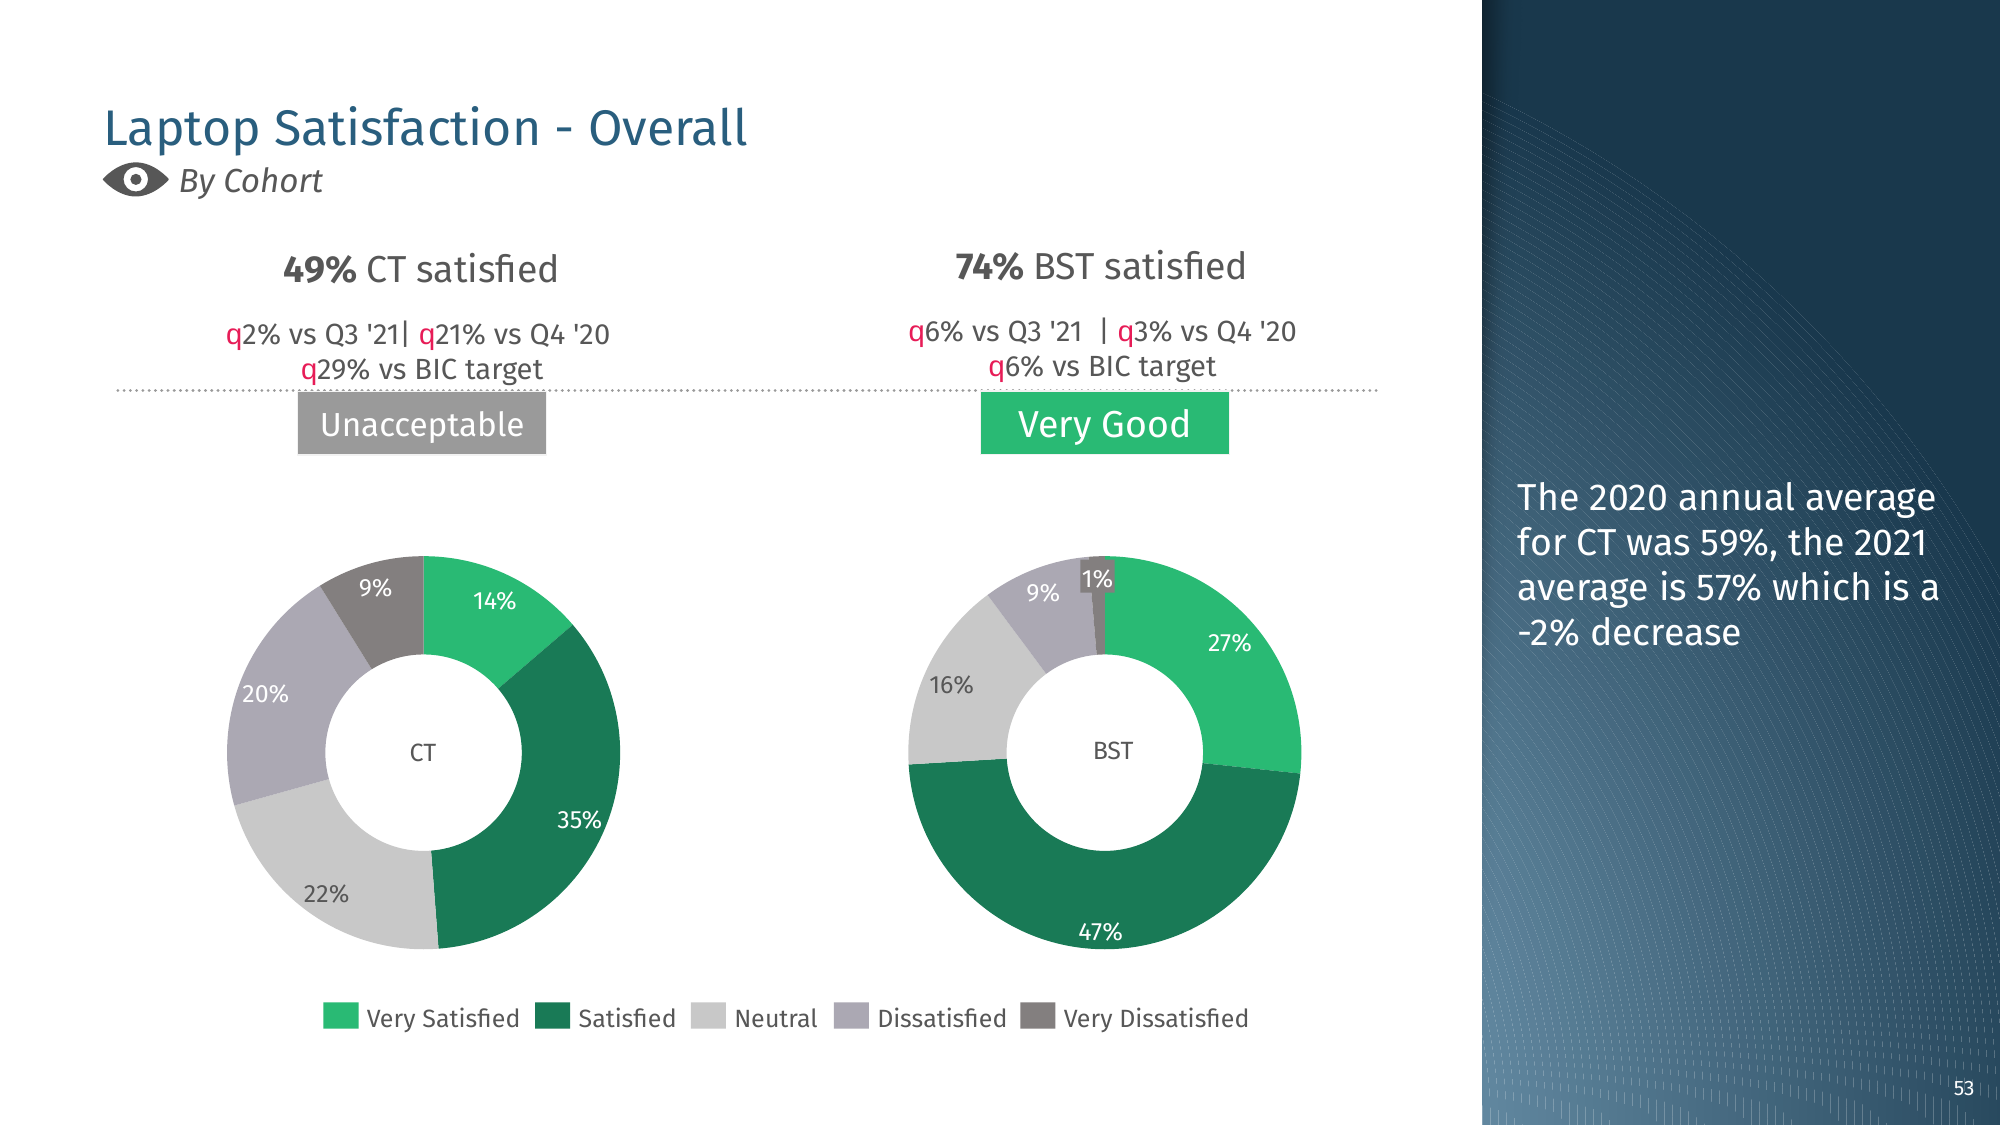

The 2020 annual average for CT was 59%, the 2021 average is 57% which is a -2% decrease
# Laptop Satisfaction - Overall

By Cohort
74% BST satisfied

q6% vs Q3 '21  | q3% vs Q4 '20
q6% vs BIC target
49% CT satisfied

q2% vs Q3 '21| q21% vs Q4 '20
q29% vs BIC target
Very Good
Unacceptable

### Chart

| Category |  |
|---|---|

### Chart

| Category |  |
|---|---|
1%
9%
9%
14%
27%
16%
20%
BST
CT
35%
22%
47%
Very Satisfied
Satisfied
Neutral
Dissatisfied
Very Dissatisfied